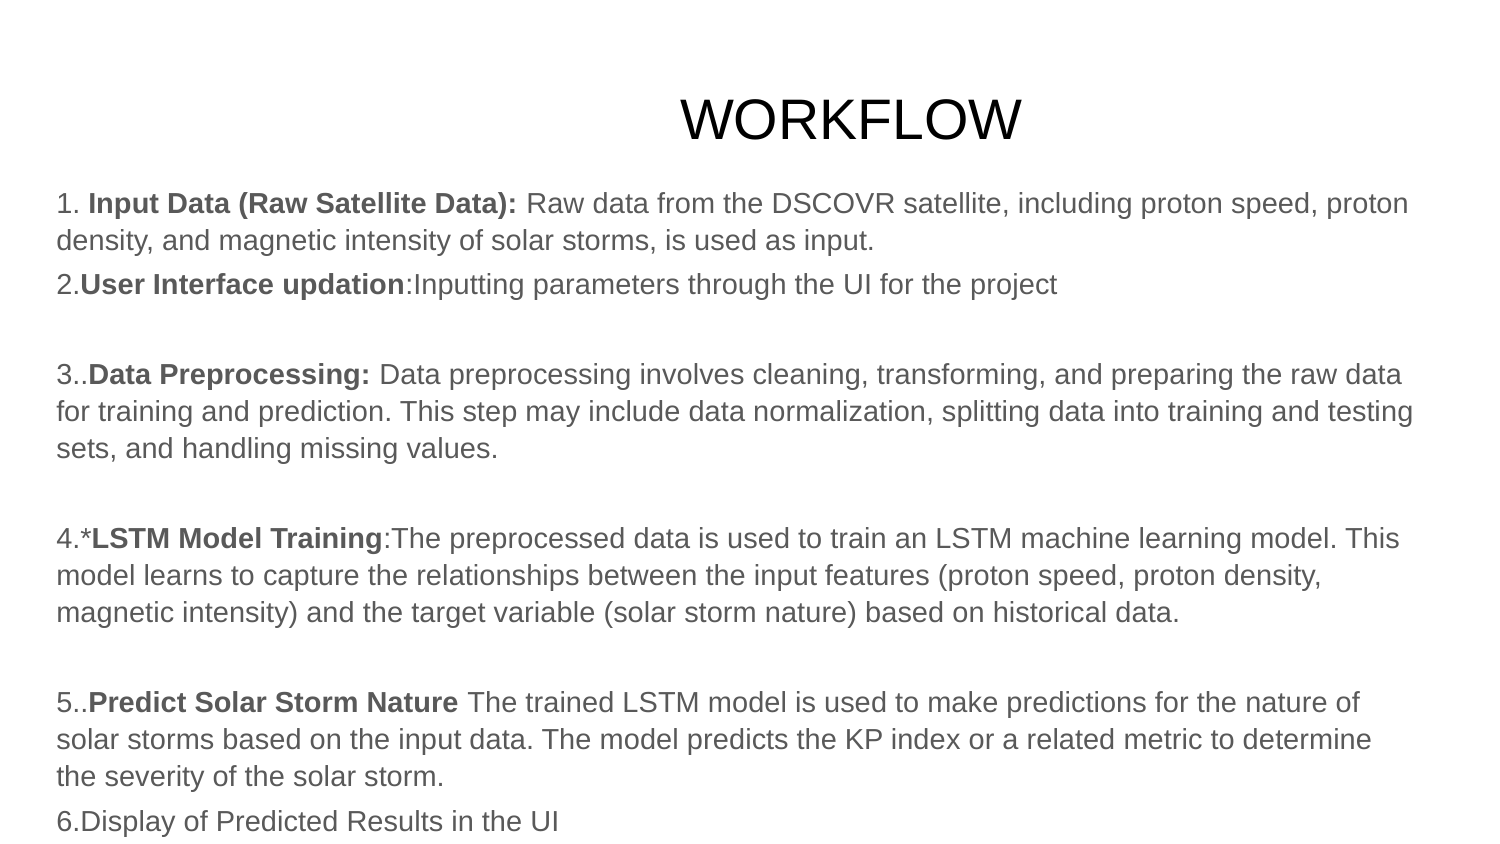

# WORKFLOW
1. Input Data (Raw Satellite Data): Raw data from the DSCOVR satellite, including proton speed, proton density, and magnetic intensity of solar storms, is used as input.
2.User Interface updation:Inputting parameters through the UI for the project

3..Data Preprocessing: Data preprocessing involves cleaning, transforming, and preparing the raw data for training and prediction. This step may include data normalization, splitting data into training and testing sets, and handling missing values.

4.*LSTM Model Training:The preprocessed data is used to train an LSTM machine learning model. This model learns to capture the relationships between the input features (proton speed, proton density, magnetic intensity) and the target variable (solar storm nature) based on historical data.

5..Predict Solar Storm Nature The trained LSTM model is used to make predictions for the nature of solar storms based on the input data. The model predicts the KP index or a related metric to determine the severity of the solar storm.
6.Display of Predicted Results in the UI